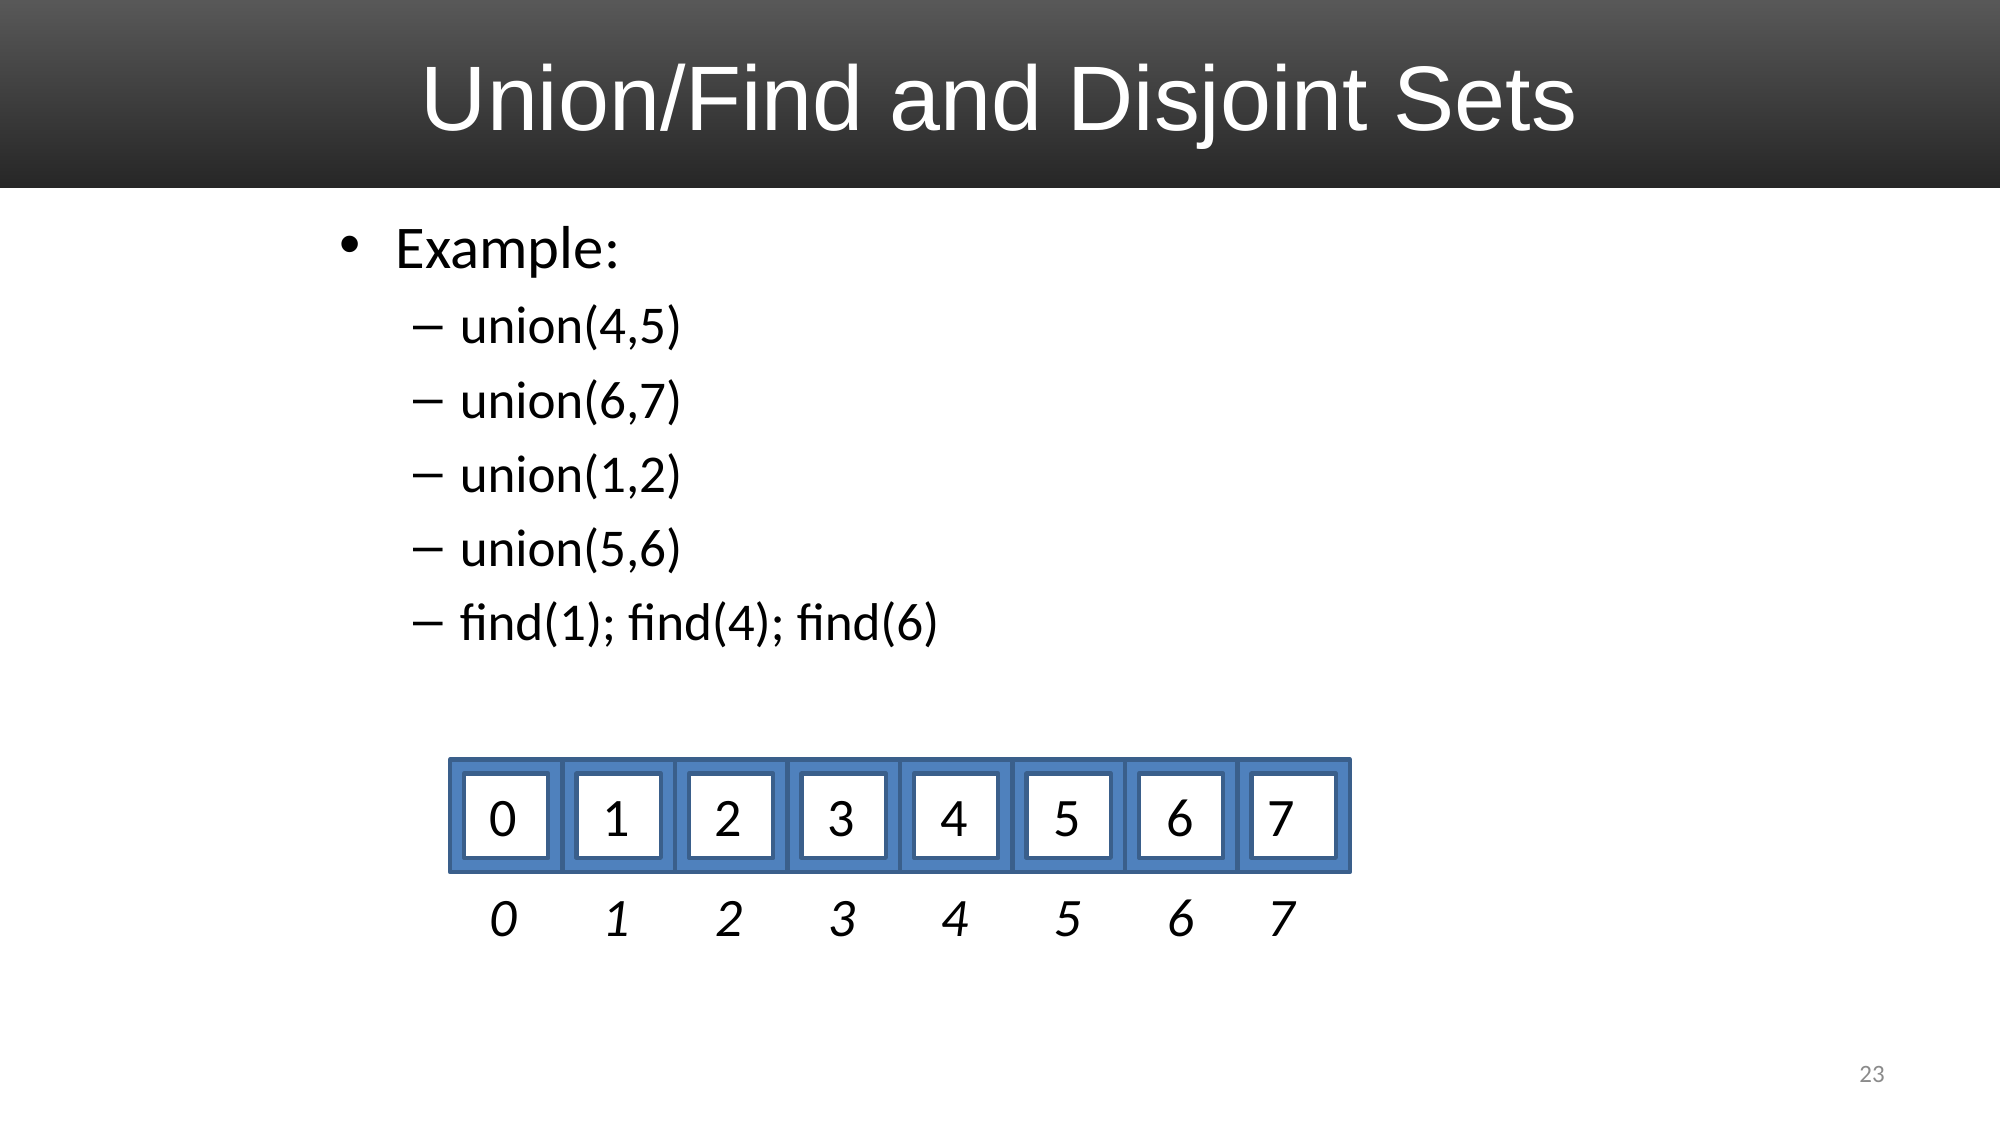

# Union/Find and Disjoint Sets
Example:
union(4,5)
union(6,7)
union(1,2)
union(5,6)
find(1); find(4); find(6)

  0       1       2       3       4       5       6      7

  0       1       2       3       4       5       6      7
23